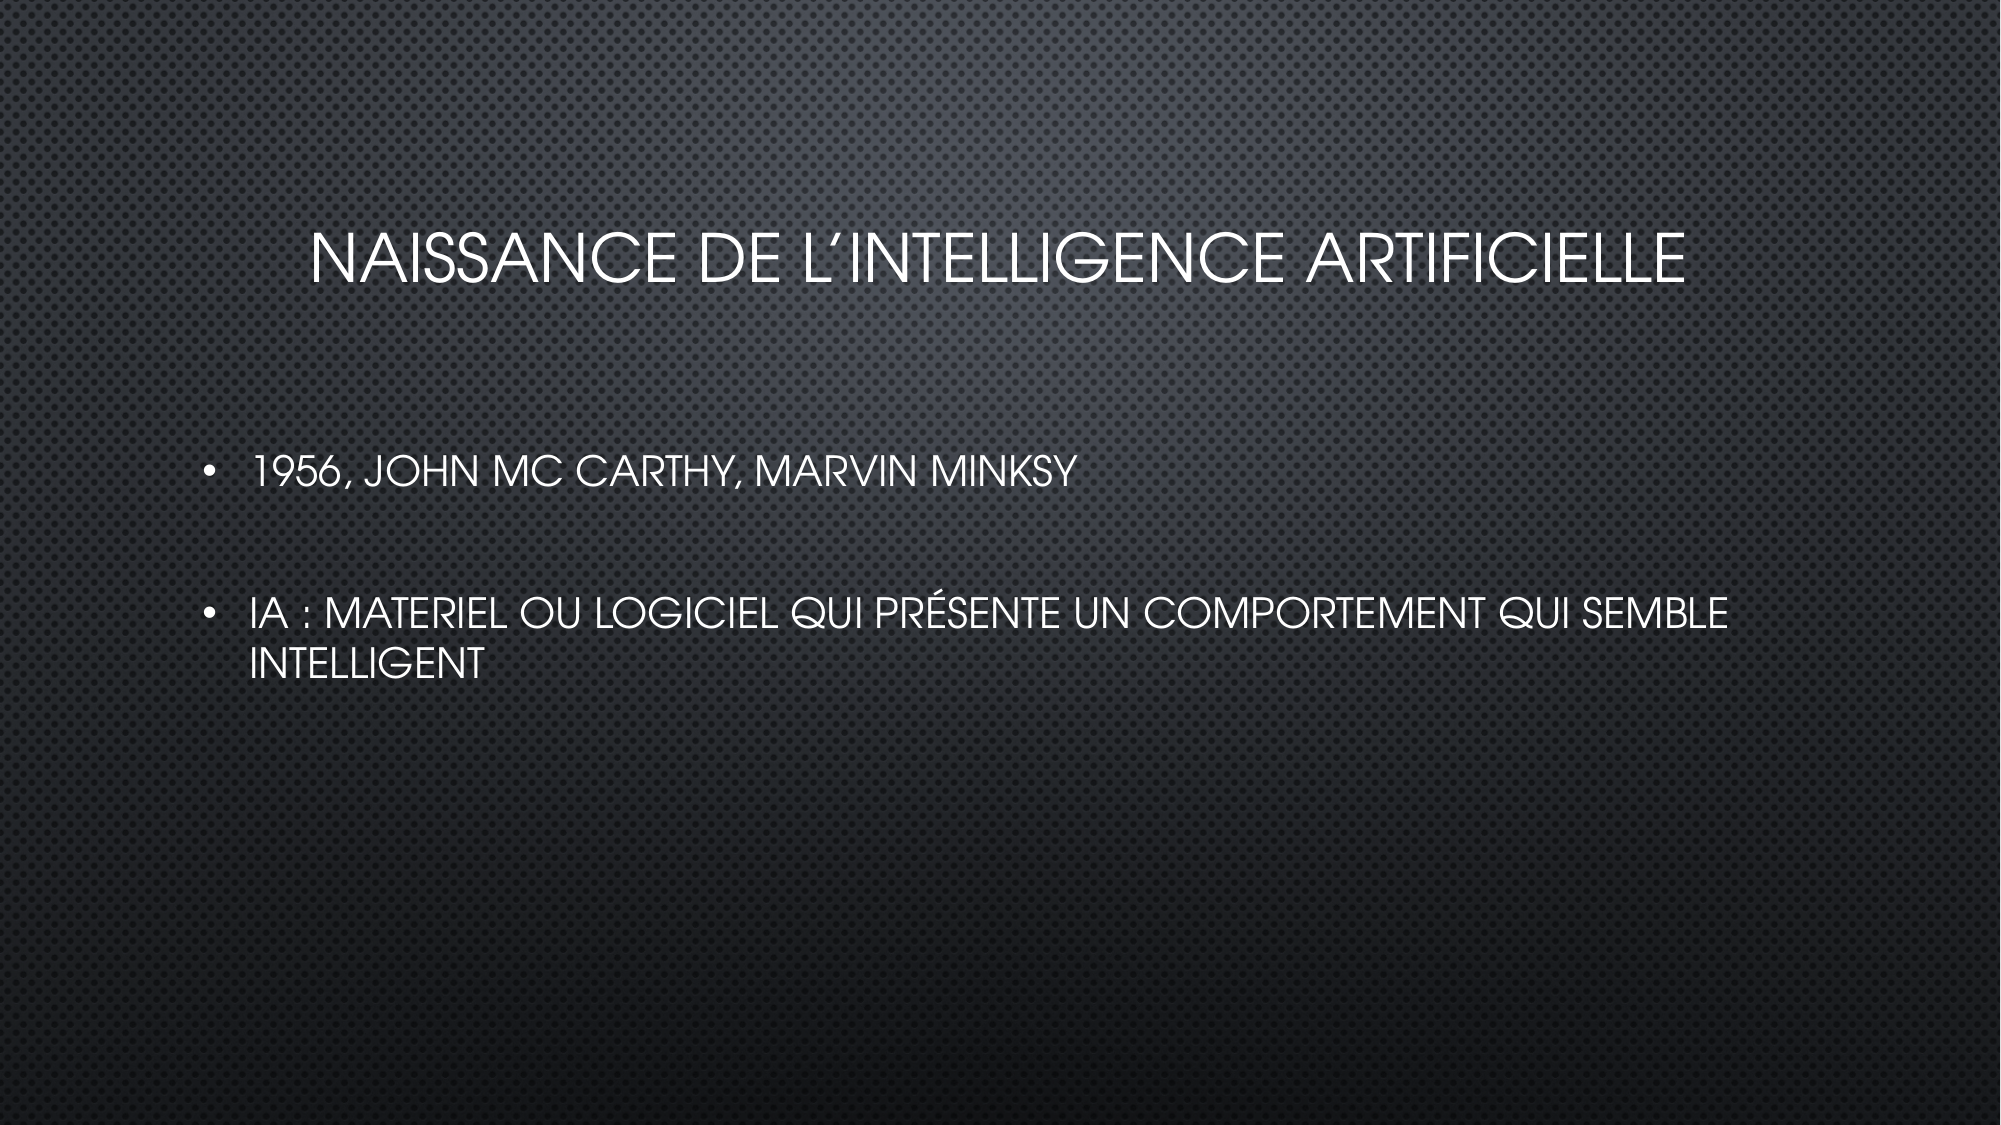

# Naissance de l’intelligence artificielle
1956, john mc carthy, marvin minksy

IA : materiel ou logiciel qui présente un comportement qui semble intelligent